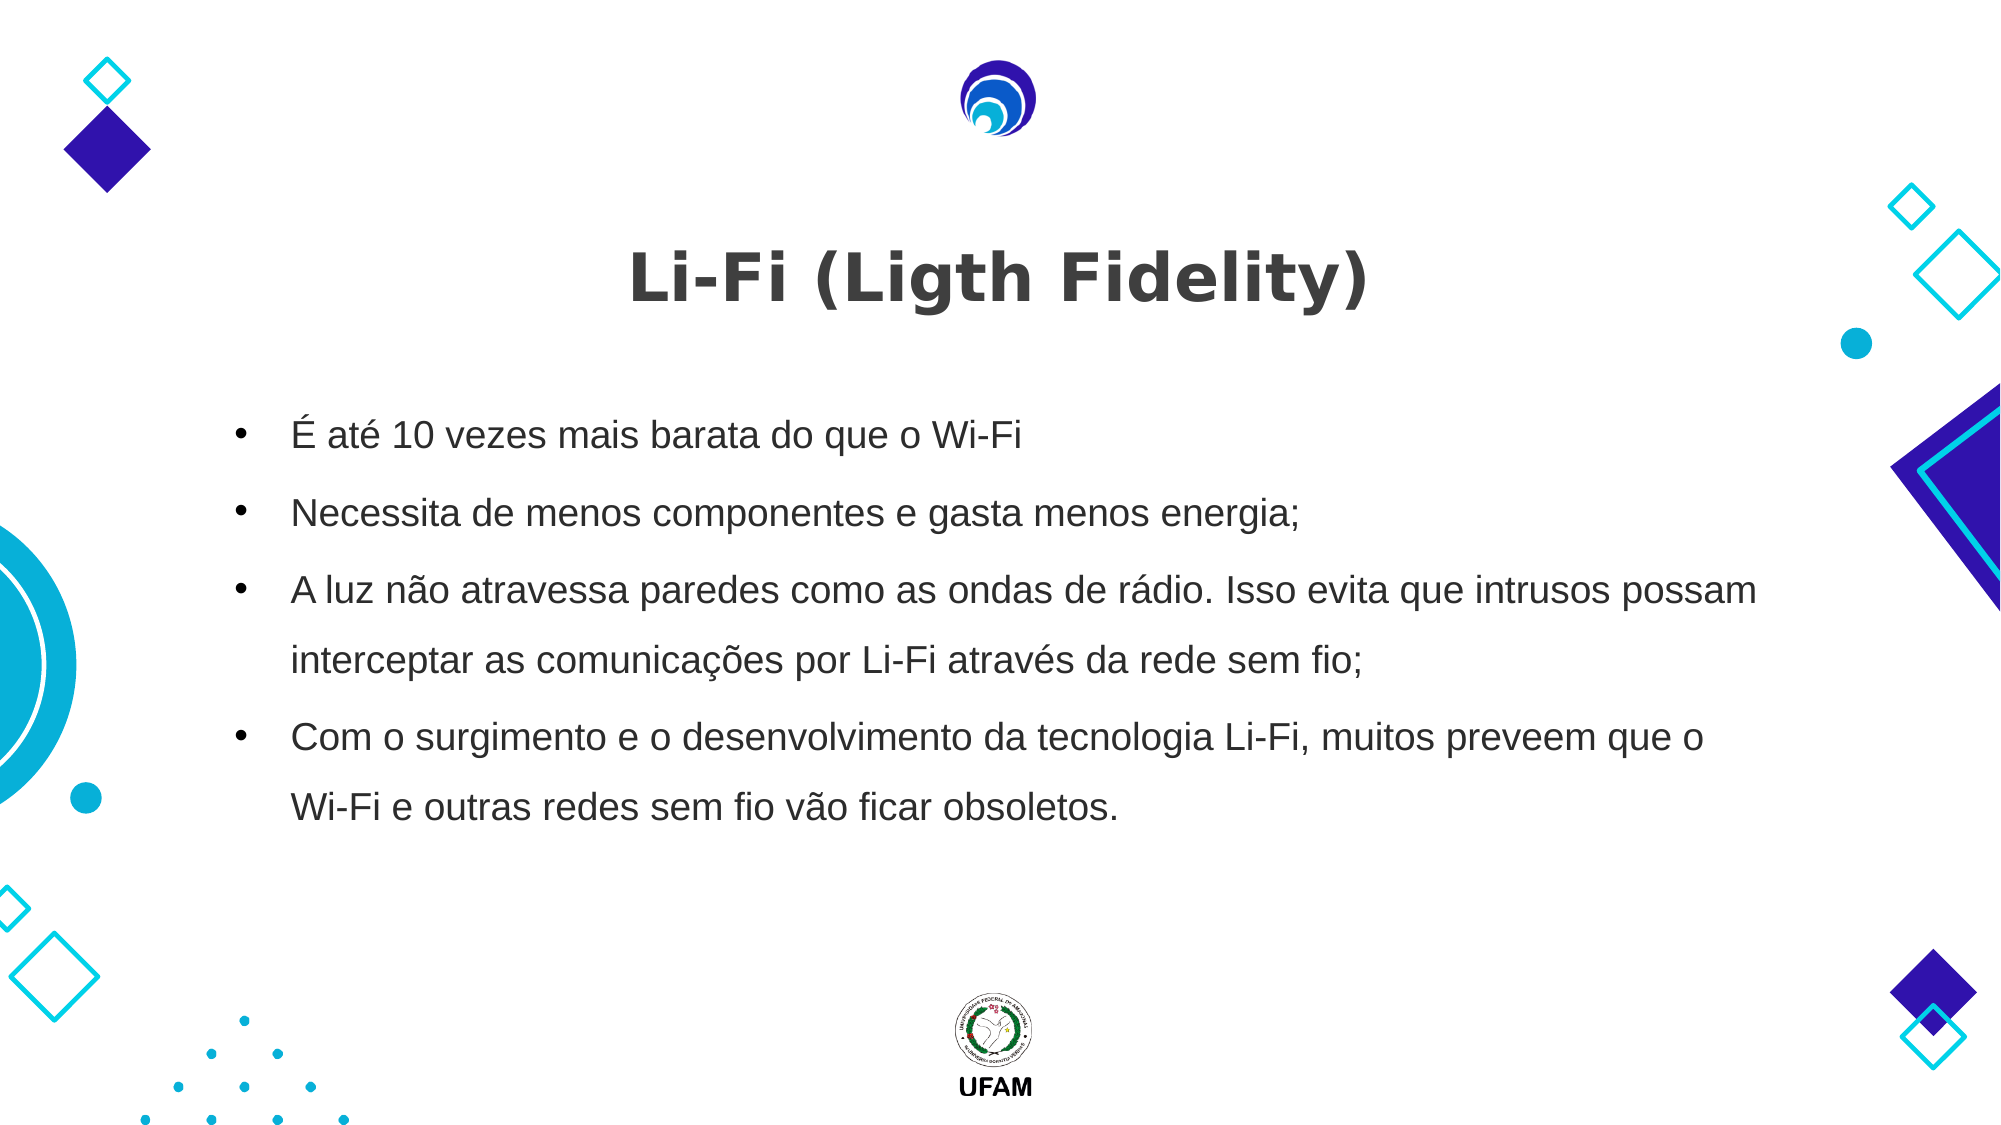

# Li-Fi (Ligth Fidelity)
É até 10 vezes mais barata do que o Wi-Fi
Necessita de menos componentes e gasta menos energia;
A luz não atravessa paredes como as ondas de rádio. Isso evita que intrusos possam interceptar as comunicações por Li-Fi através da rede sem fio;
Com o surgimento e o desenvolvimento da tecnologia Li-Fi, muitos preveem que o Wi-Fi e outras redes sem fio vão ficar obsoletos.